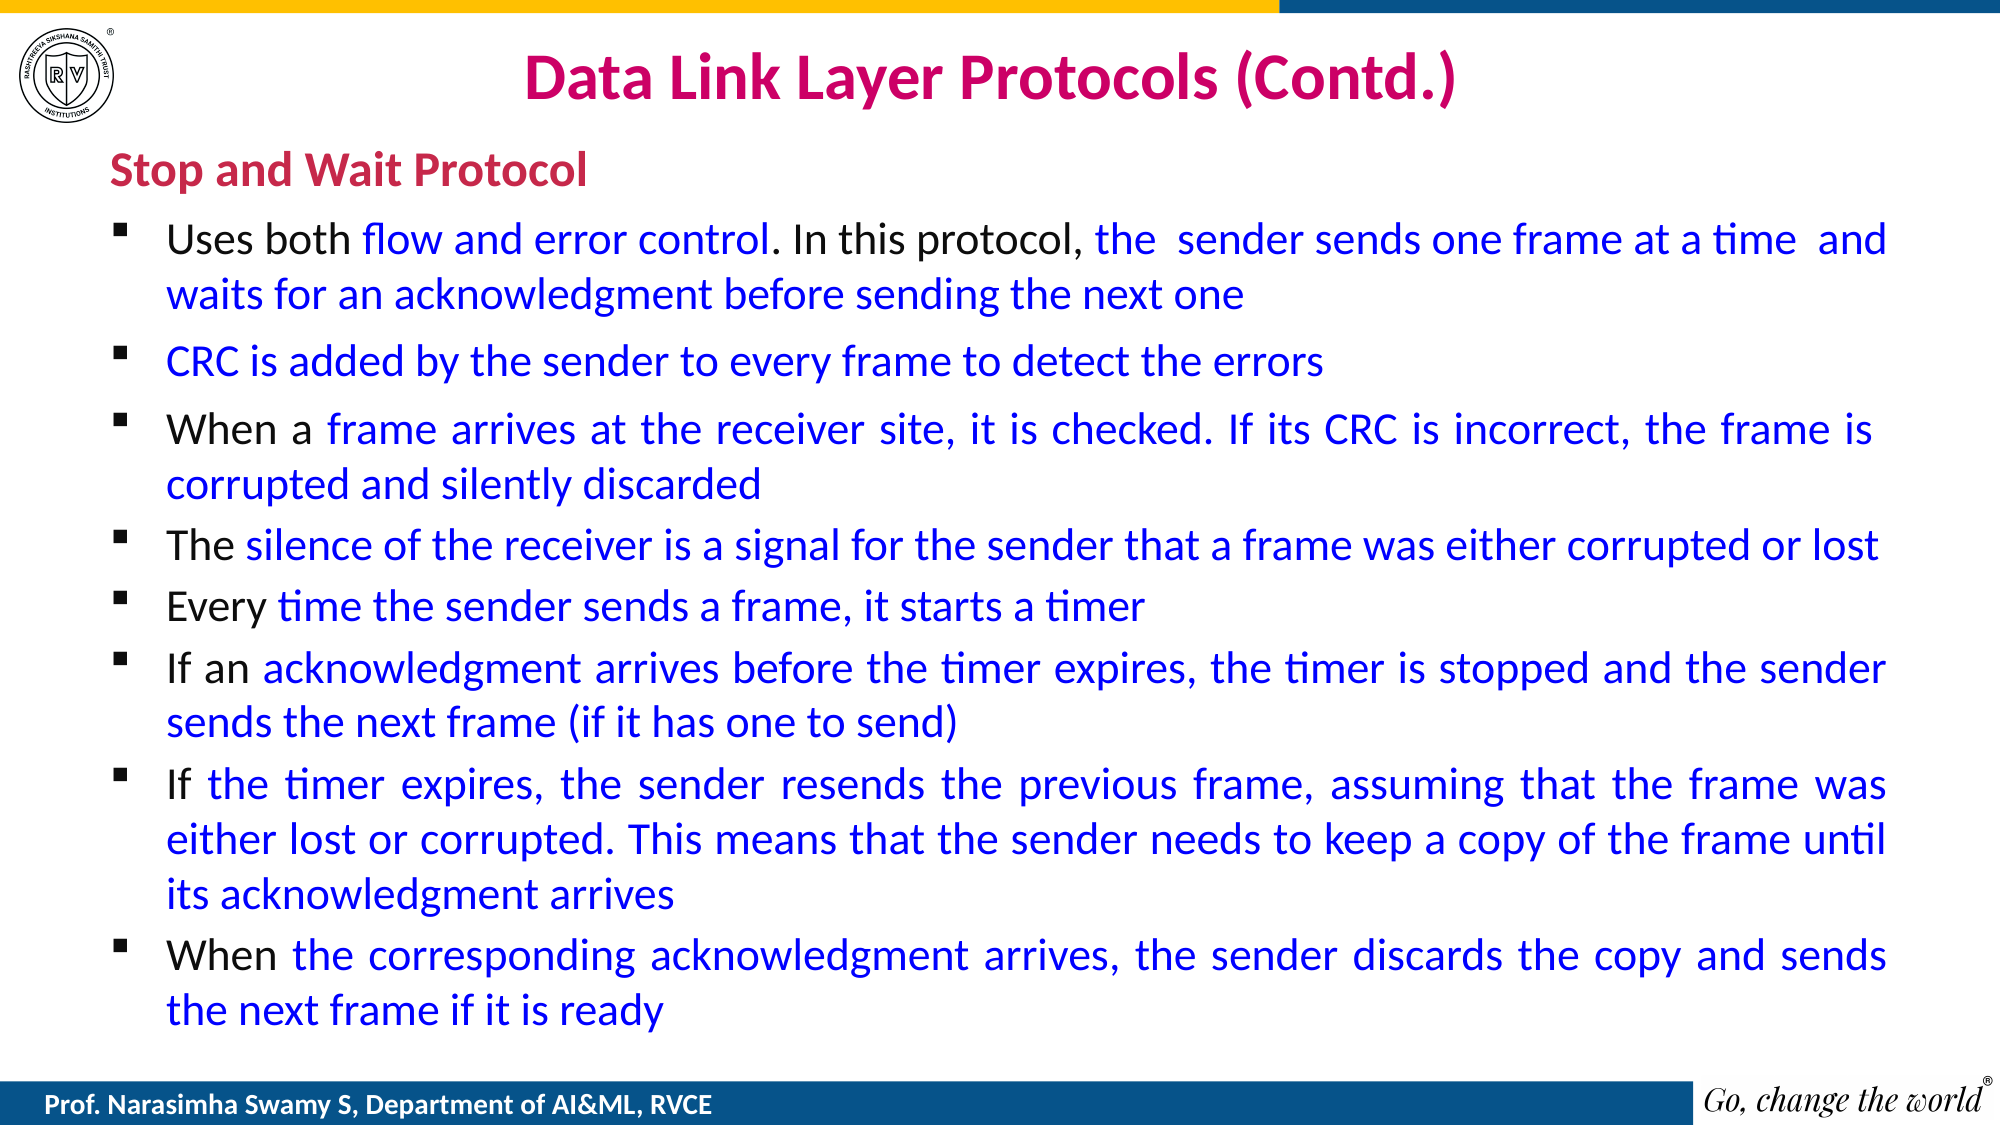

# Data Link Layer Protocols (Contd.)
Stop and Wait Protocol
Uses both flow and error control. In this protocol, the  sender sends one frame at a time  and waits for an acknowledgment before sending the next one
CRC is added by the sender to every frame to detect the errors
When a frame arrives at the receiver site, it is checked. If its CRC is incorrect, the frame is  corrupted and silently discarded
The silence of the receiver is a signal for the sender that a frame was either corrupted or lost
Every time the sender sends a frame, it starts a timer
If an acknowledgment arrives before the timer expires, the timer is stopped and the sender sends the next frame (if it has one to send)
If the timer expires, the sender resends the previous frame, assuming that the frame was either lost or corrupted. This means that the sender needs to keep a copy of the frame until its acknowledgment arrives
When the corresponding acknowledgment arrives, the sender discards the copy and sends the next frame if it is ready